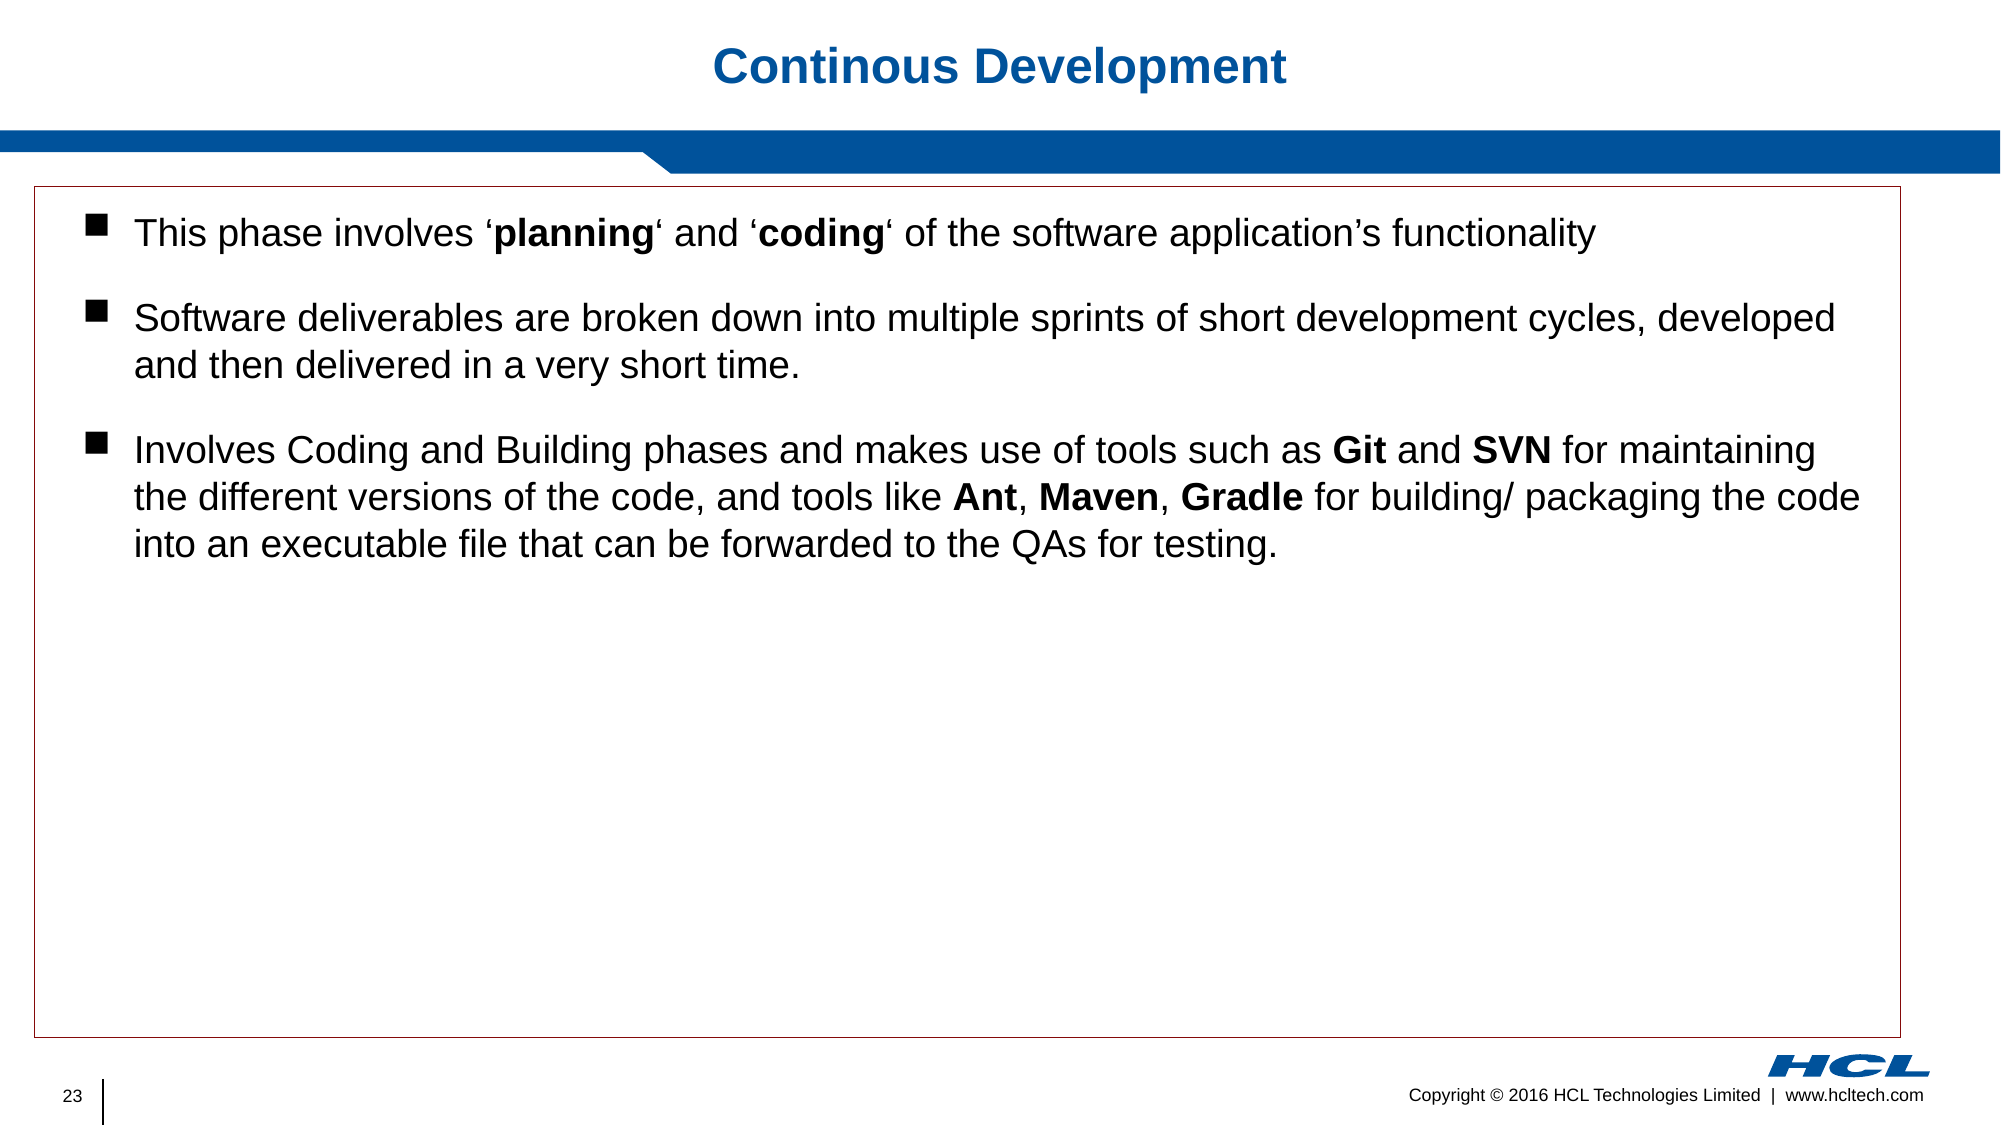

# Continous Development

This phase involves ‘planning‘ and ‘coding‘ of the software application’s functionality
Software deliverables are broken down into multiple sprints of short development cycles, developed and then delivered in a very short time.
Involves Coding and Building phases and makes use of tools such as Git and SVN for maintaining the different versions of the code, and tools like Ant, Maven, Gradle for building/ packaging the code into an executable file that can be forwarded to the QAs for testing.